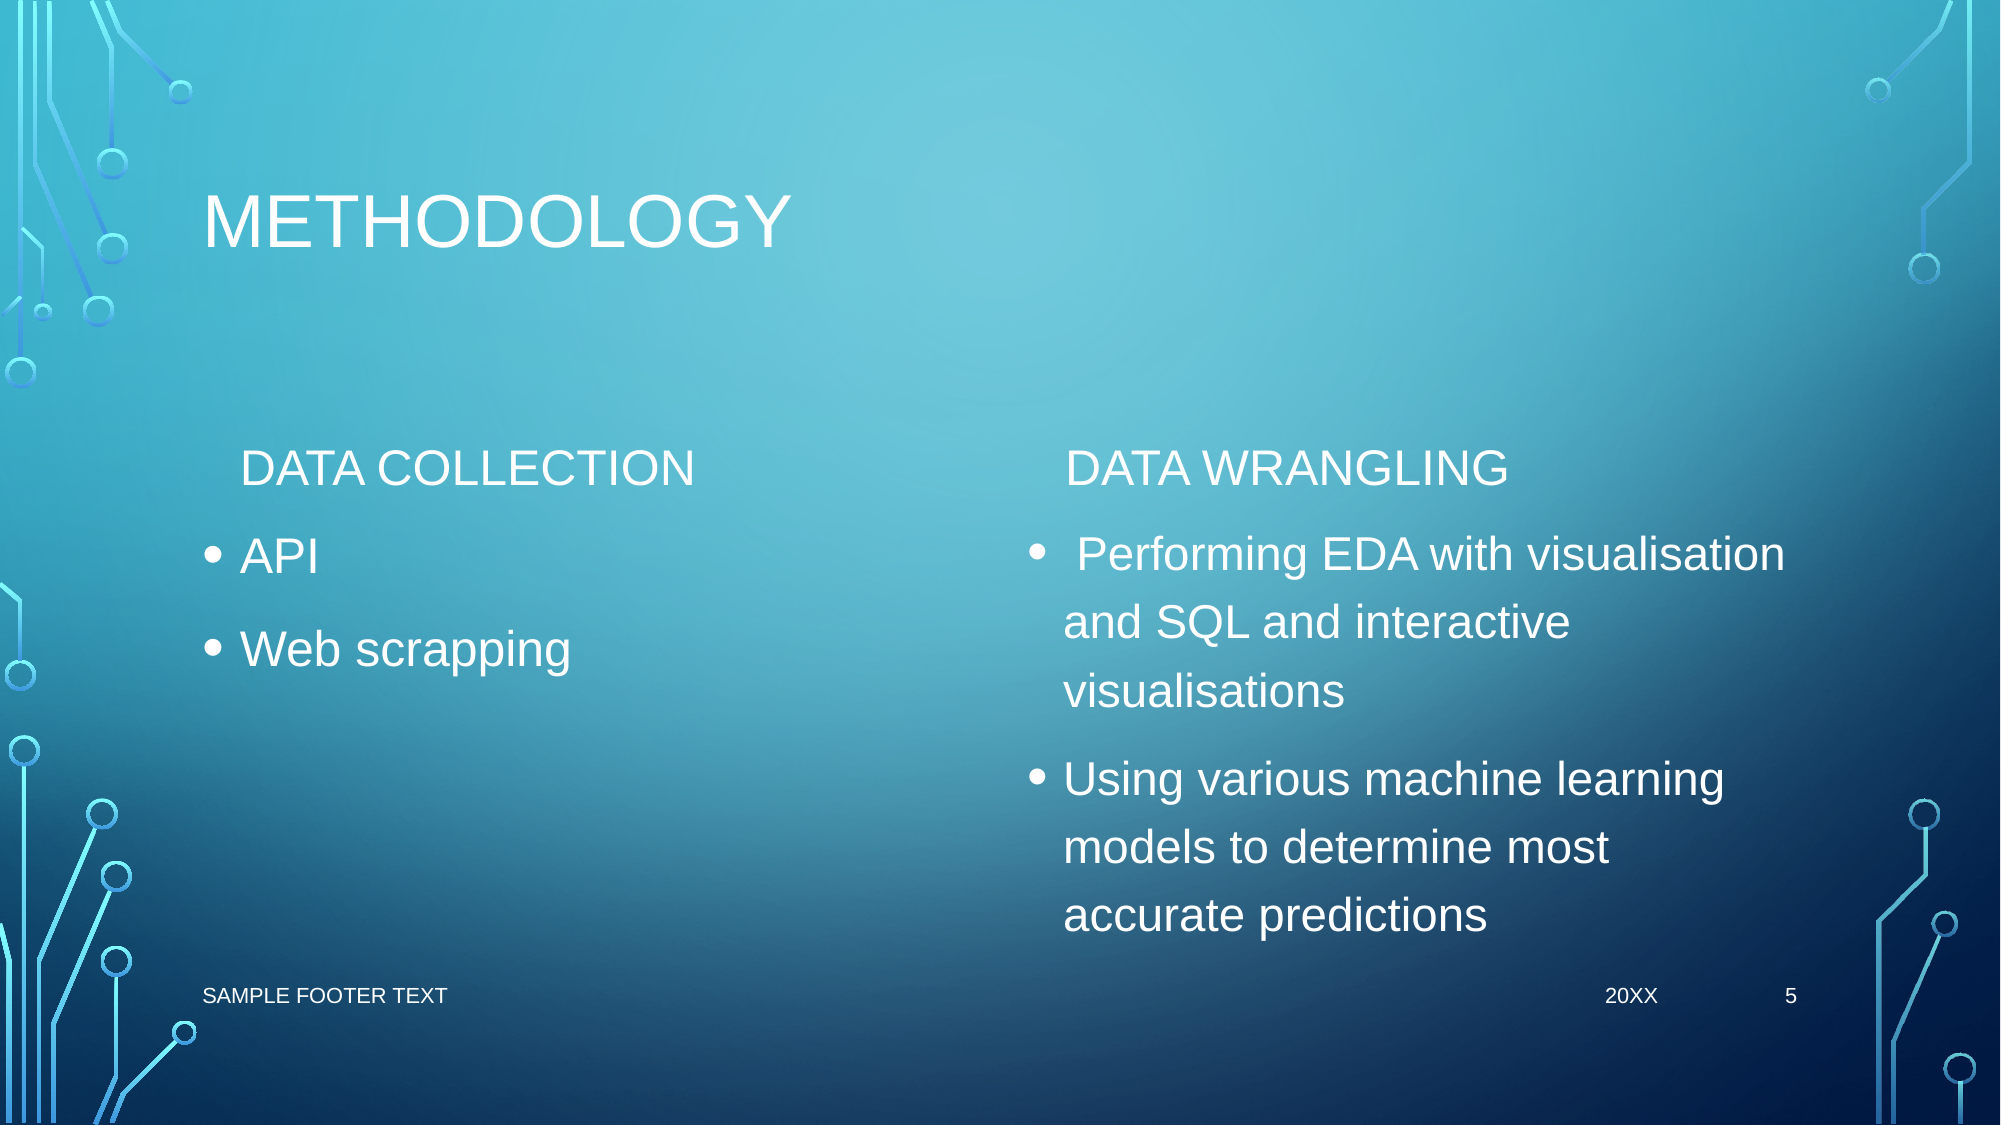

# Methodology
Data wrangling
Data collection
API
Web scrapping
 Performing EDA with visualisation and SQL and interactive visualisations
Using various machine learning models to determine most accurate predictions

5
Sample Footer Text
20XX